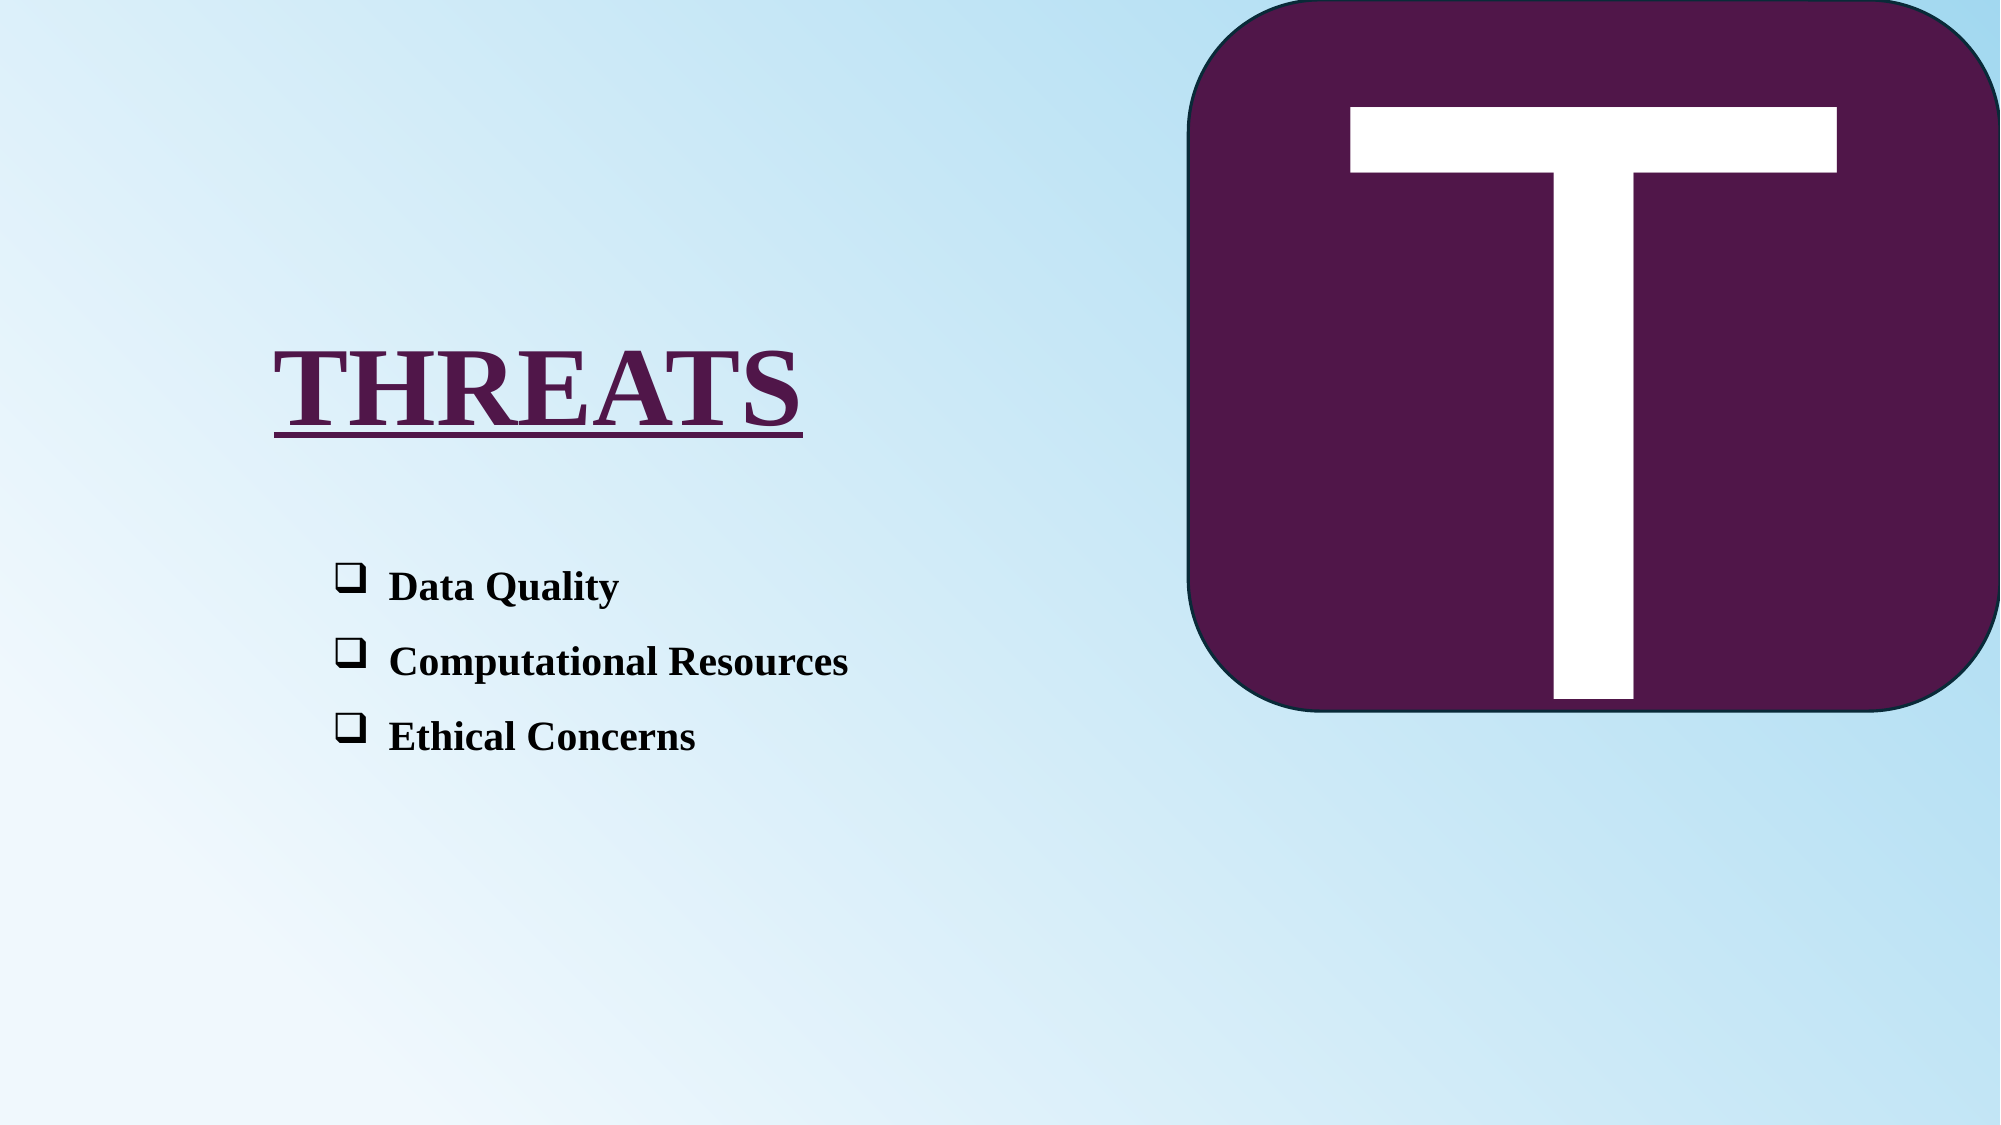

T
THREATS
Data Quality
Computational Resources
Ethical Concerns